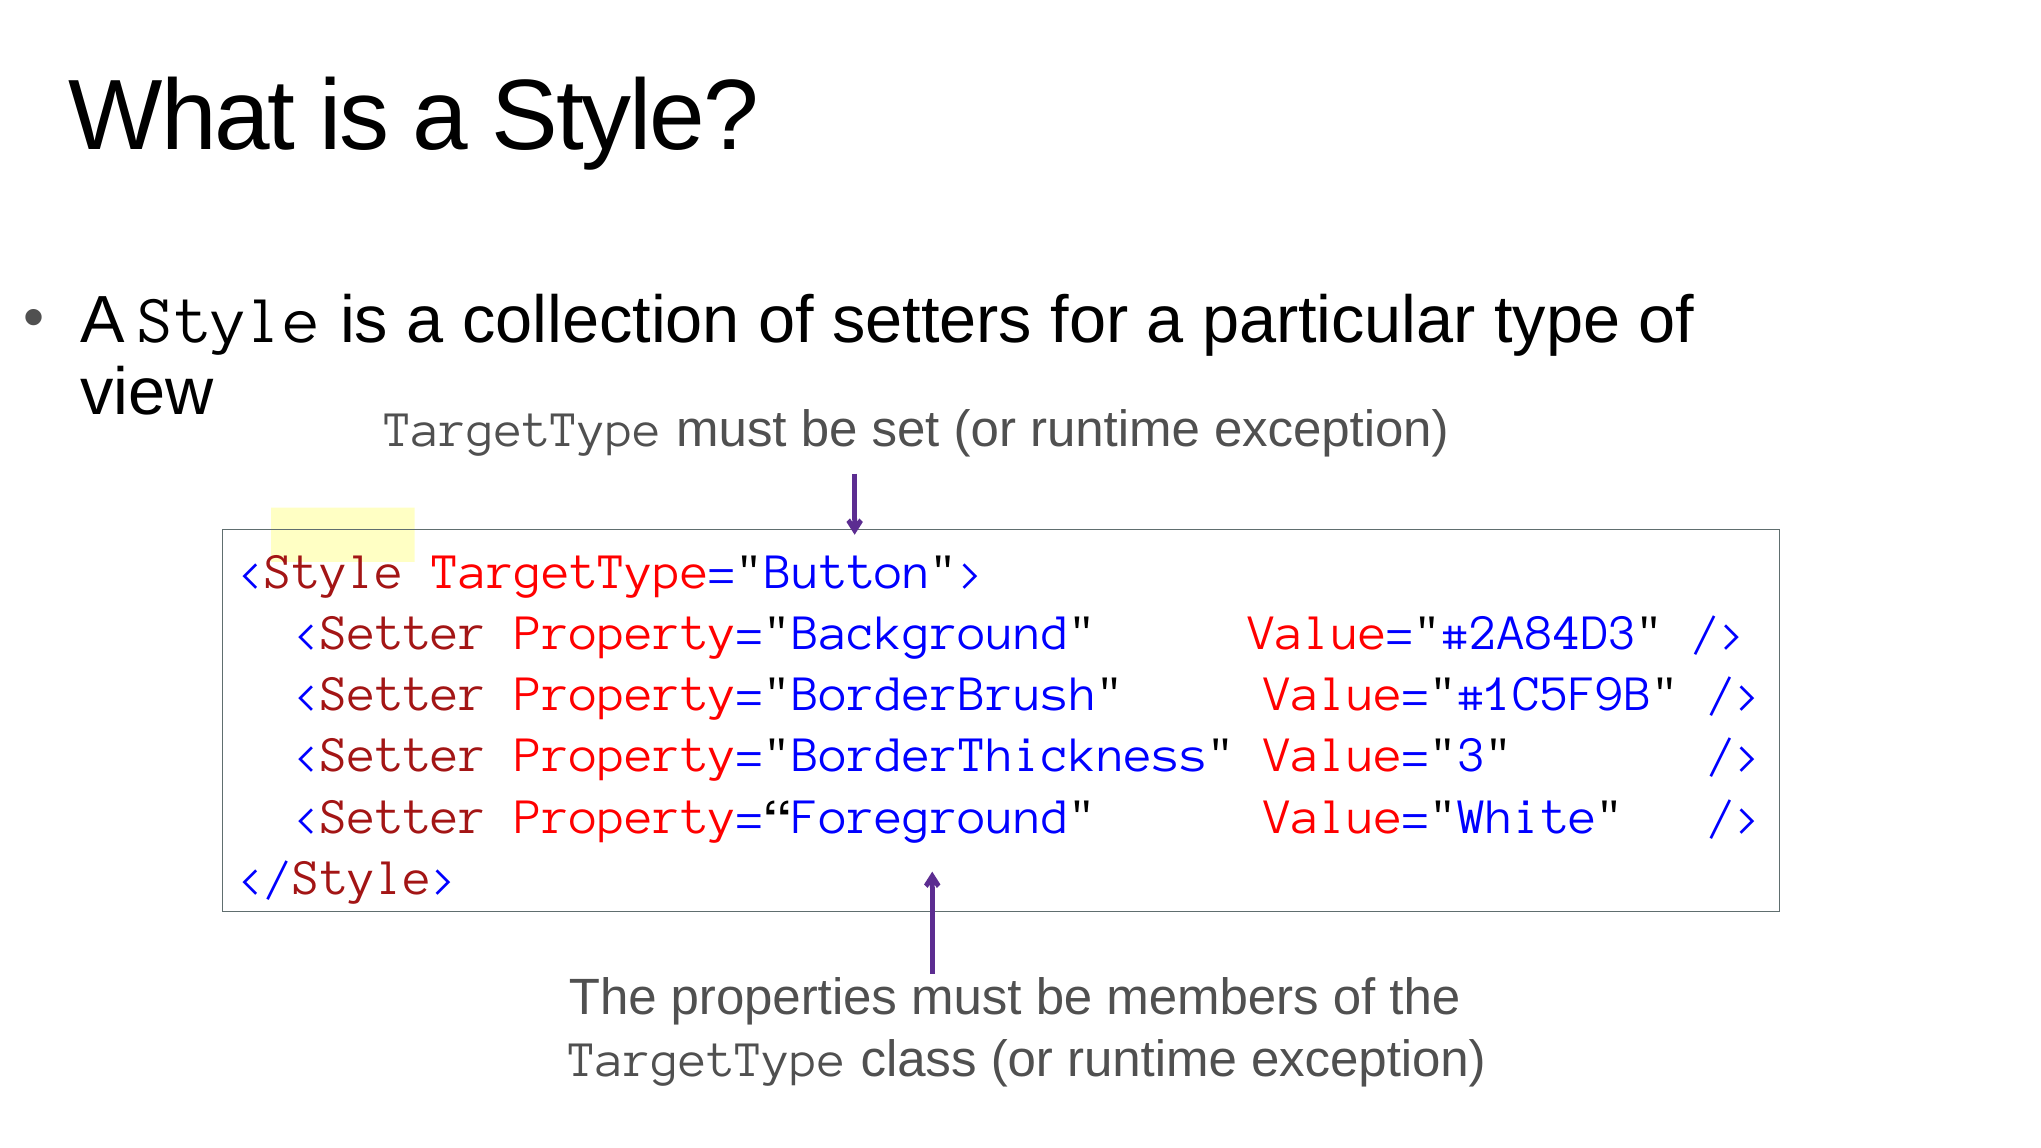

# What is a Style?
A Style is a collection of setters for a particular type of view
TargetType must be set (or runtime exception)

<Style TargetType="Button">
  <Setter Property="Background"	    Value="#2A84D3" />
  <Setter Property="BorderBrush"     Value="#1C5F9B" />
  <Setter Property="BorderThickness" Value="3"       />
  <Setter Property=“Foreground"      Value="White"   />
</Style>
The properties must be members of the
TargetType class (or runtime exception)